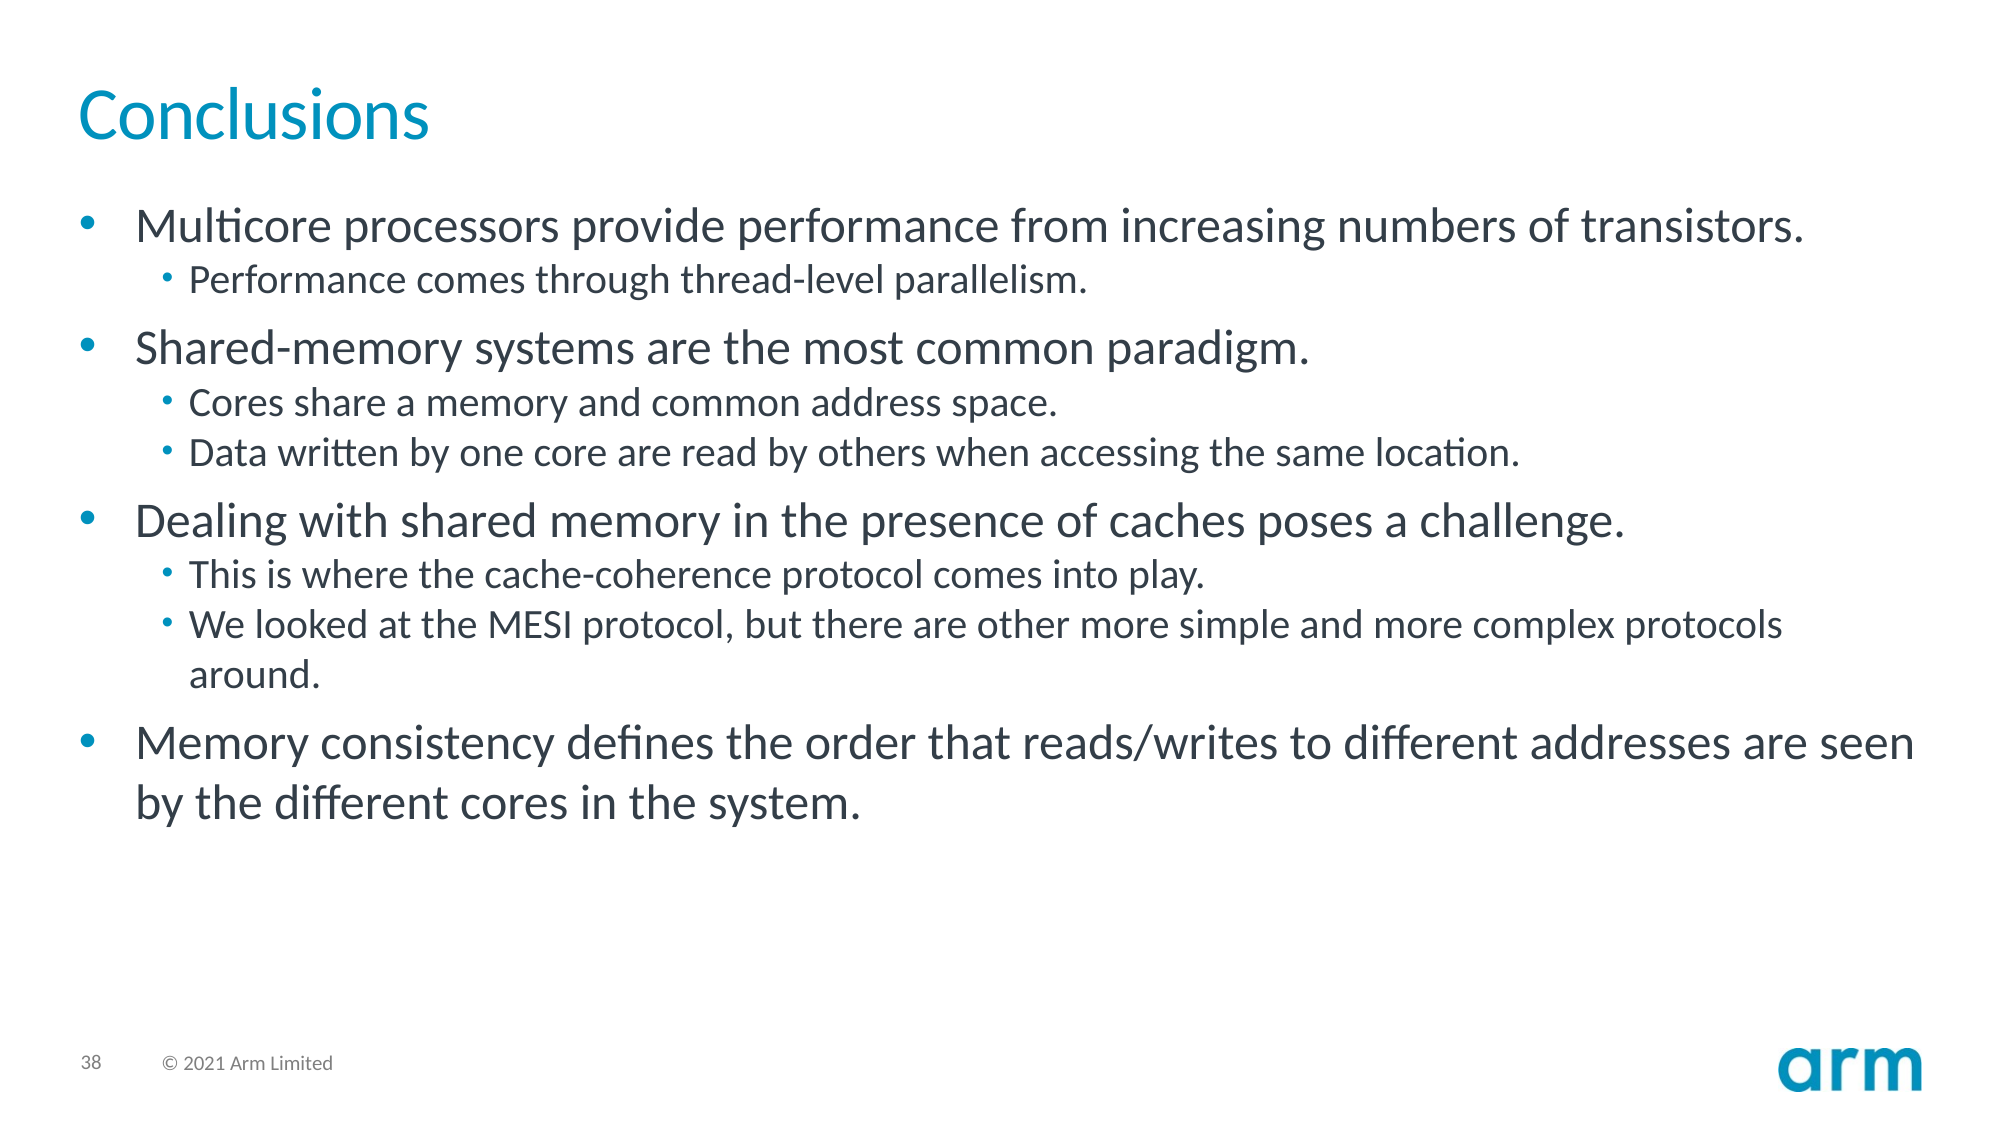

# Conclusions
Multicore processors provide performance from increasing numbers of transistors.
Performance comes through thread-level parallelism.
Shared-memory systems are the most common paradigm.
Cores share a memory and common address space.
Data written by one core are read by others when accessing the same location.
Dealing with shared memory in the presence of caches poses a challenge.
This is where the cache-coherence protocol comes into play.
We looked at the MESI protocol, but there are other more simple and more complex protocols around.
Memory consistency defines the order that reads/writes to different addresses are seen by the different cores in the system.